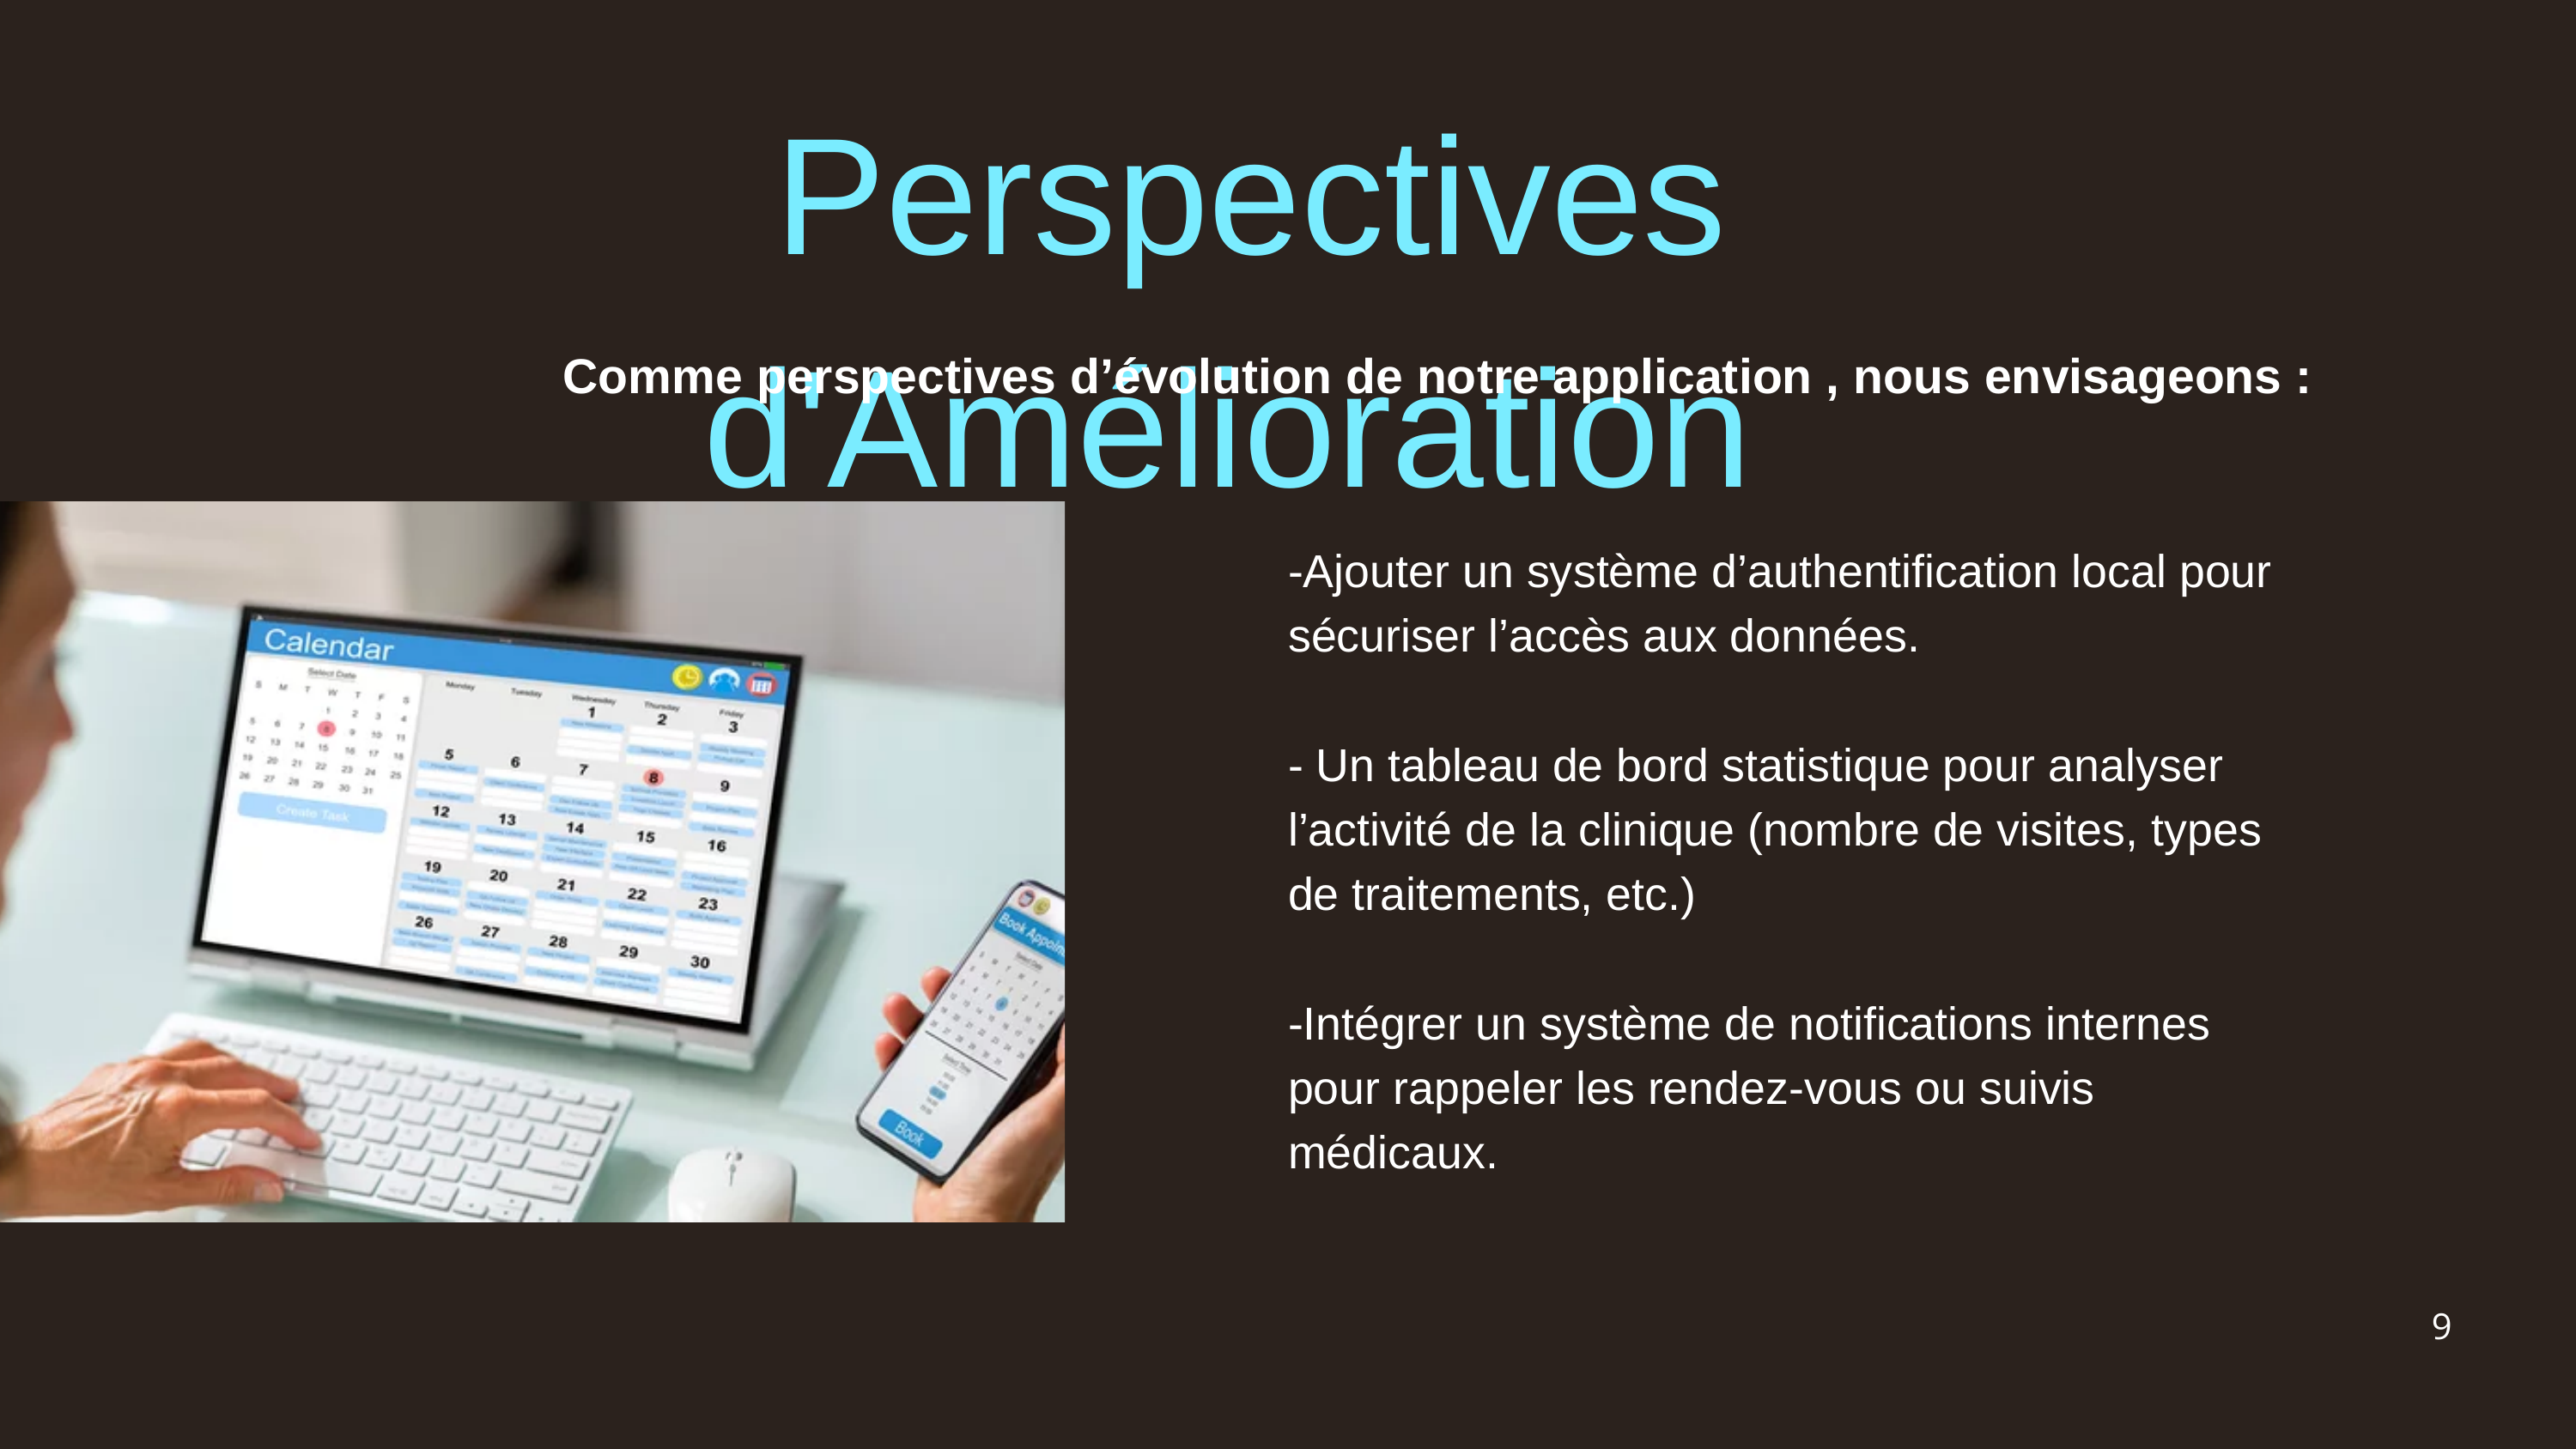

Perspectives d'Amélioration
Comme perspectives d’évolution de notre application , nous envisageons :

-Ajouter un système d’authentification local pour sécuriser l’accès aux données.

- Un tableau de bord statistique pour analyser l’activité de la clinique (nombre de visites, types de traitements, etc.)

-Intégrer un système de notifications internes pour rappeler les rendez-vous ou suivis médicaux.

9